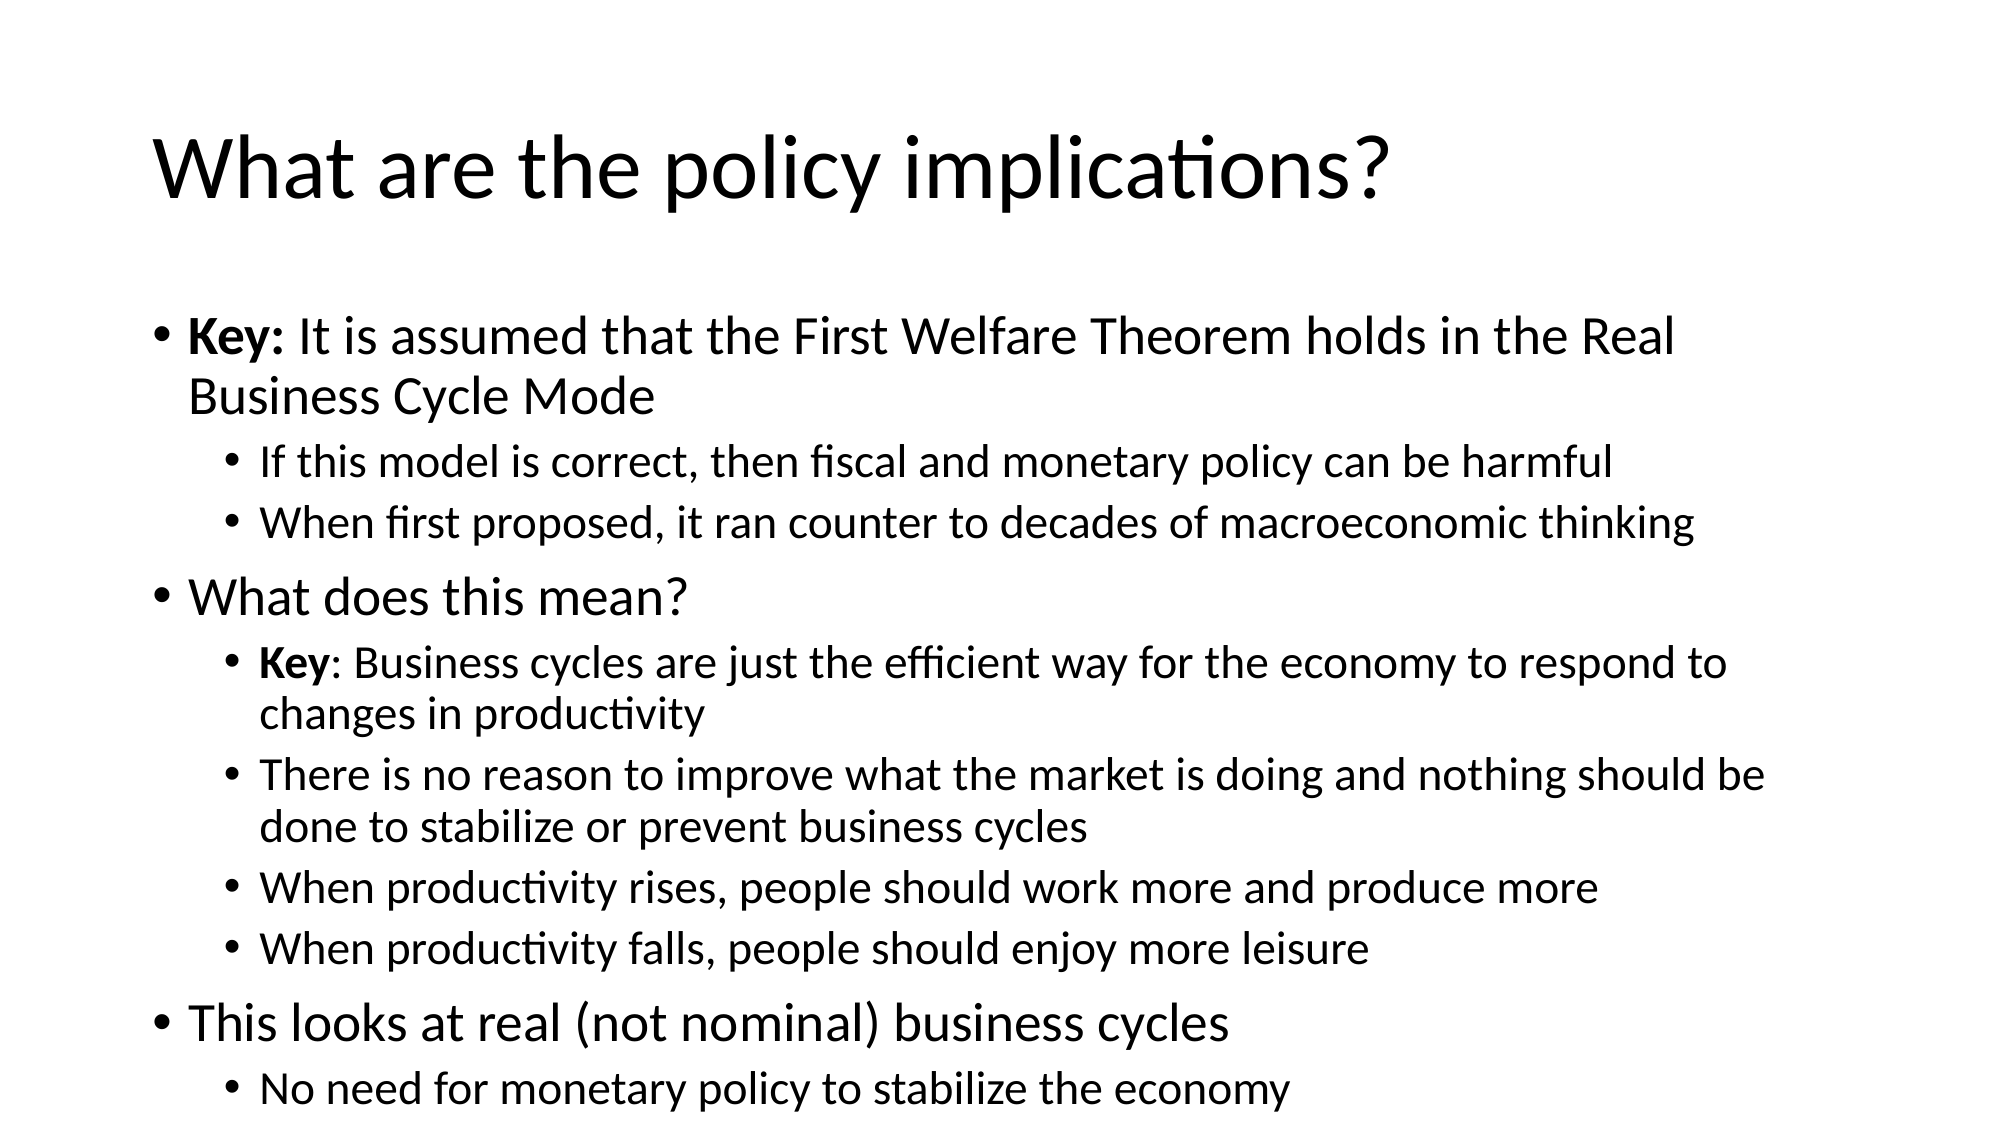

# What are the policy implications?
Key: It is assumed that the First Welfare Theorem holds in the Real Business Cycle Mode
If this model is correct, then fiscal and monetary policy can be harmful
When first proposed, it ran counter to decades of macroeconomic thinking
What does this mean?
Key: Business cycles are just the efficient way for the economy to respond to changes in productivity
There is no reason to improve what the market is doing and nothing should be done to stabilize or prevent business cycles
When productivity rises, people should work more and produce more
When productivity falls, people should enjoy more leisure
This looks at real (not nominal) business cycles
No need for monetary policy to stabilize the economy